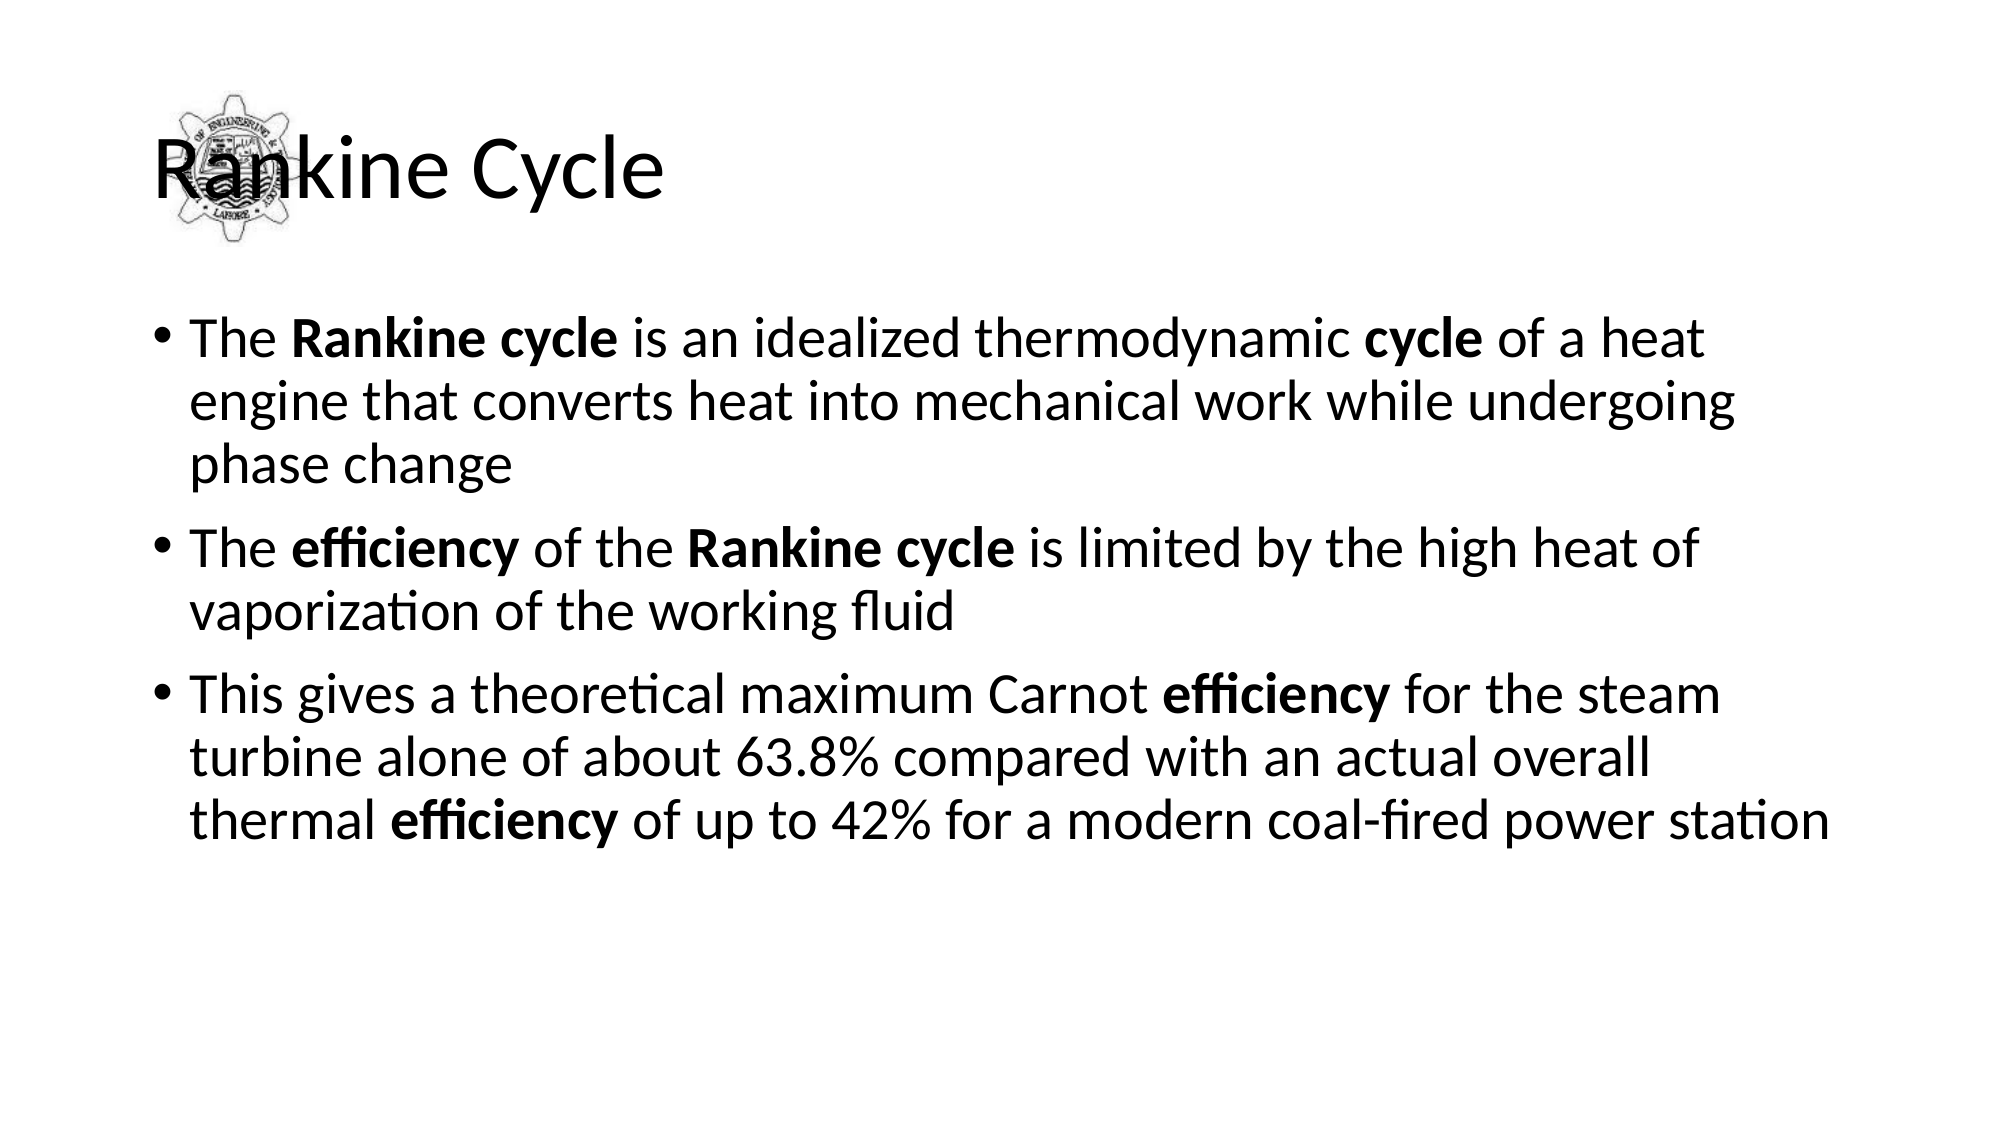

# Rankine Cycle
The Rankine cycle is an idealized thermodynamic cycle of a heat engine that converts heat into mechanical work while undergoing phase change
The efficiency of the Rankine cycle is limited by the high heat of vaporization of the working fluid
This gives a theoretical maximum Carnot efficiency for the steam turbine alone of about 63.8% compared with an actual overall thermal efficiency of up to 42% for a modern coal-fired power station